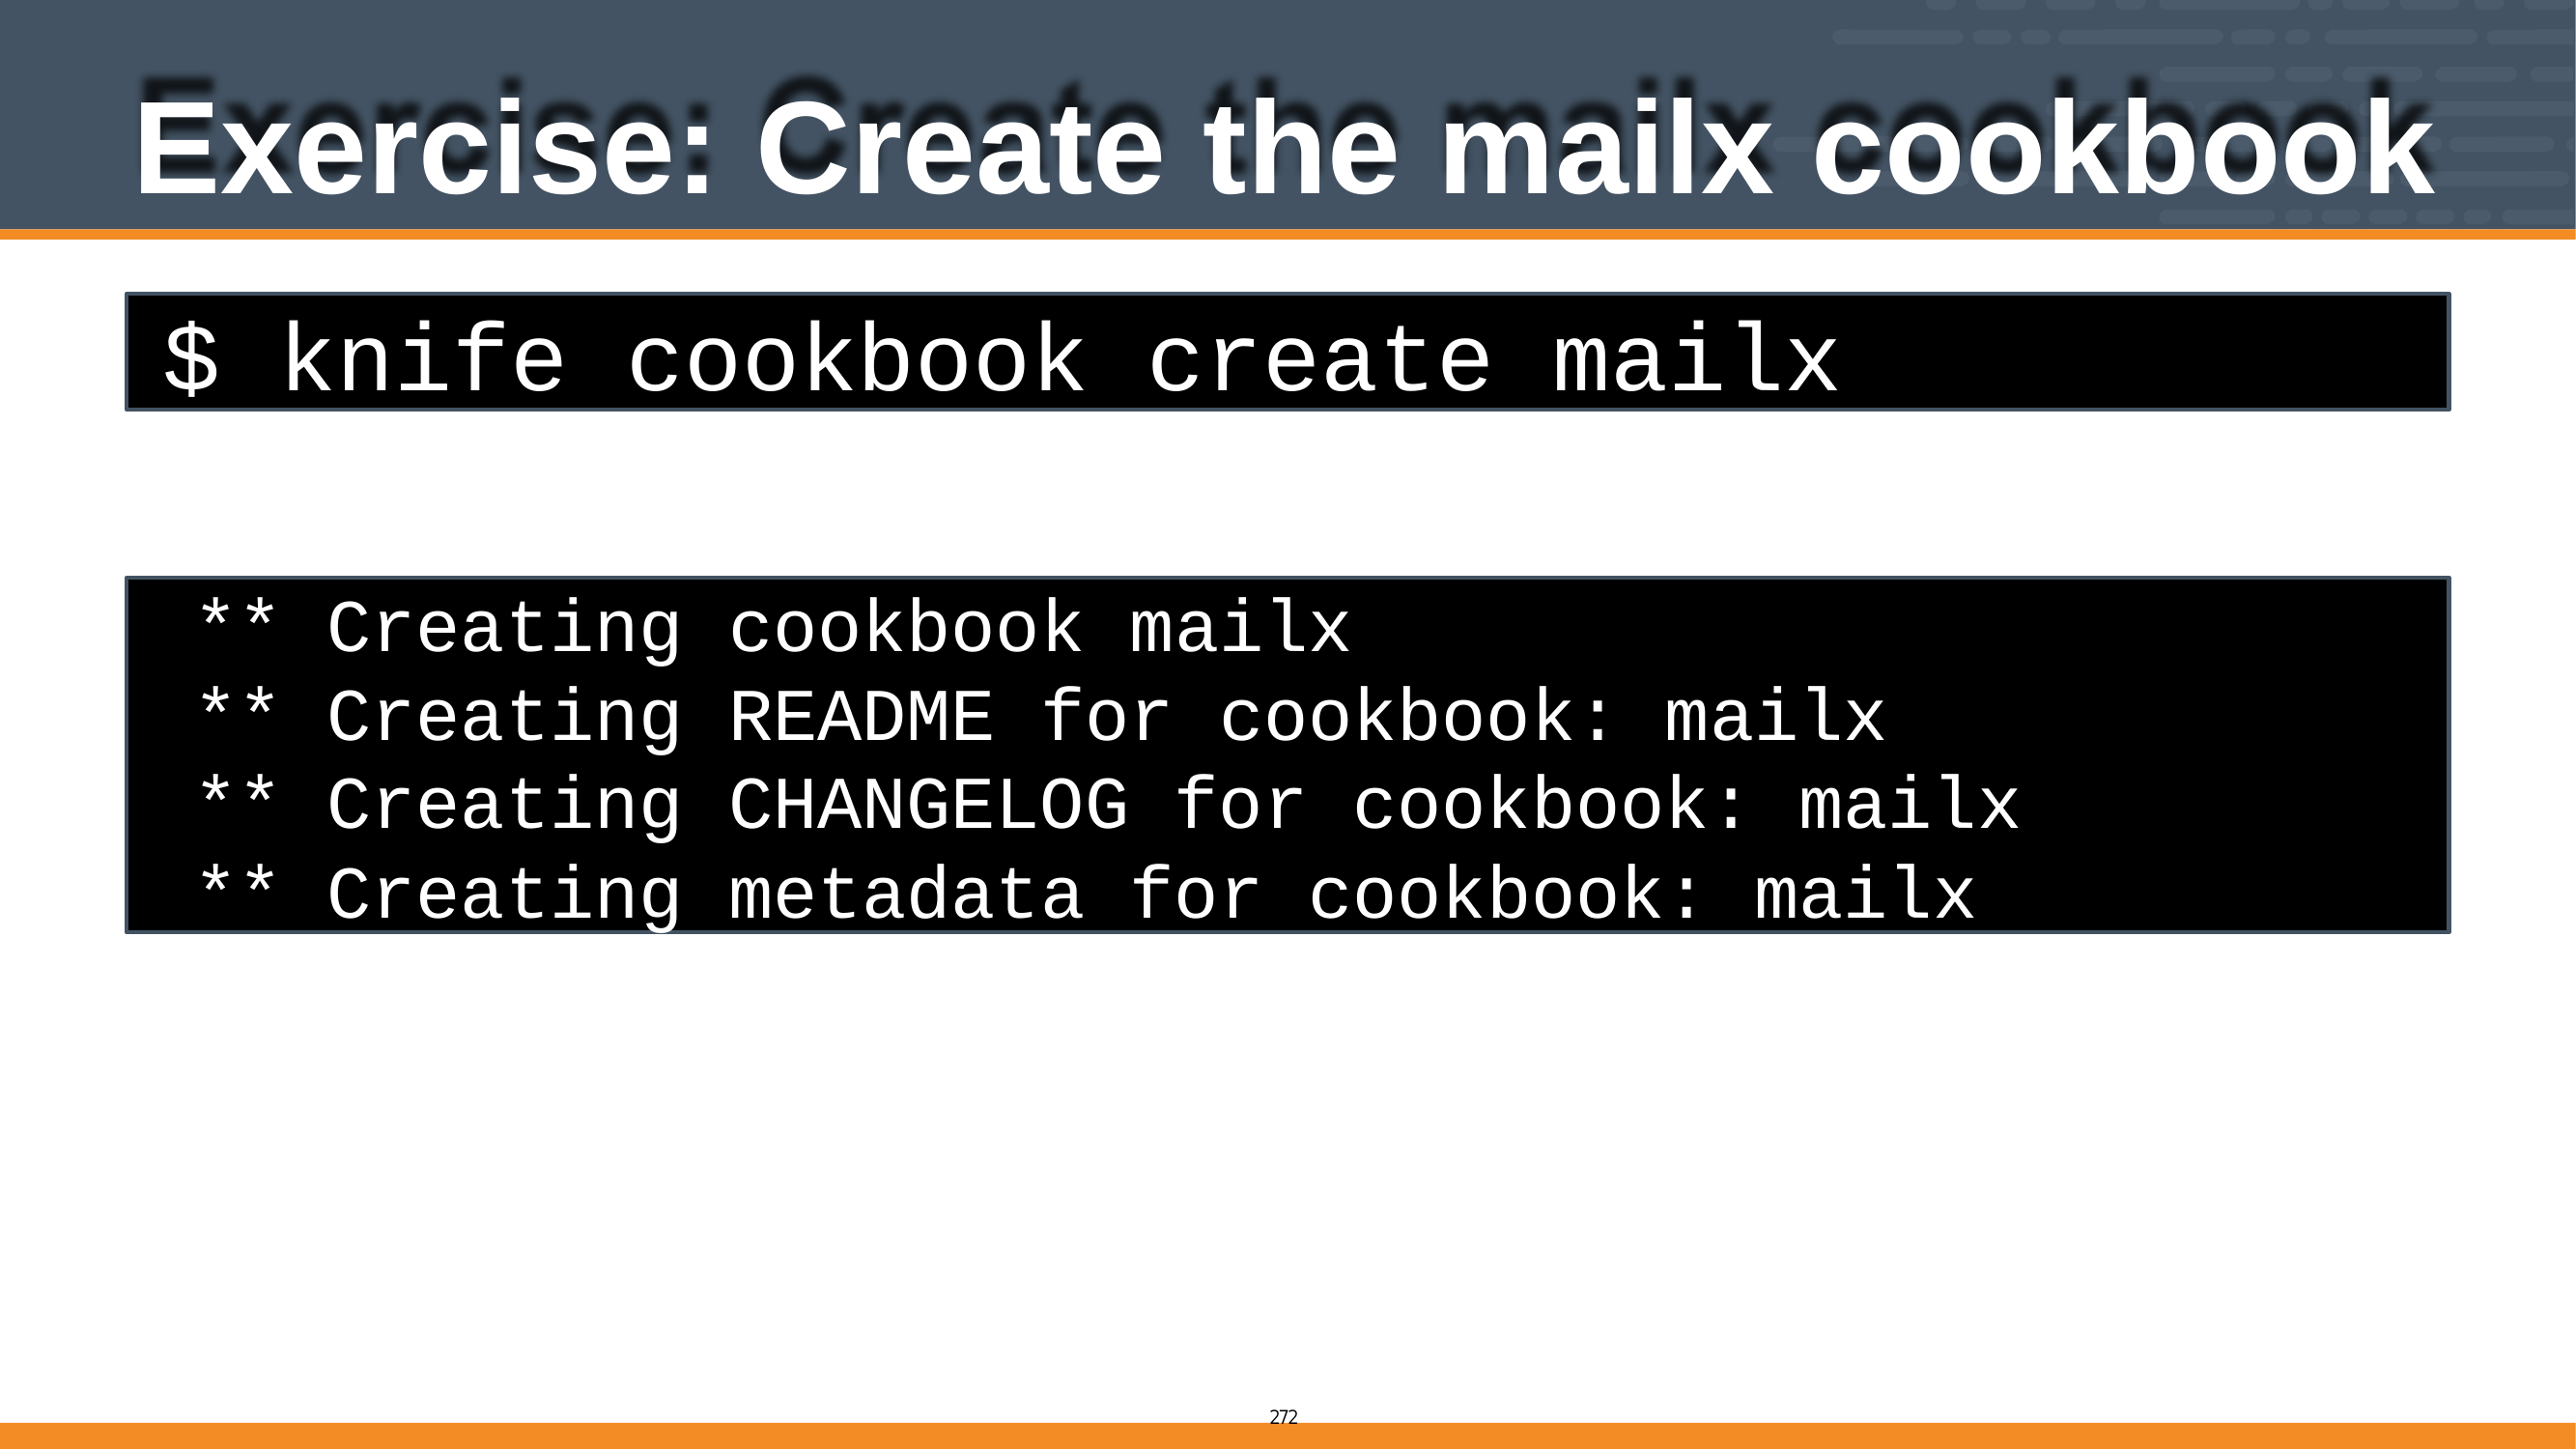

# Exercise: Create the mailx cookbook

$ knife cookbook create mailx
** Creating cookbook mailx
** Creating README for cookbook: mailx
** Creating CHANGELOG for cookbook: mailx
** Creating metadata for cookbook: mailx
272